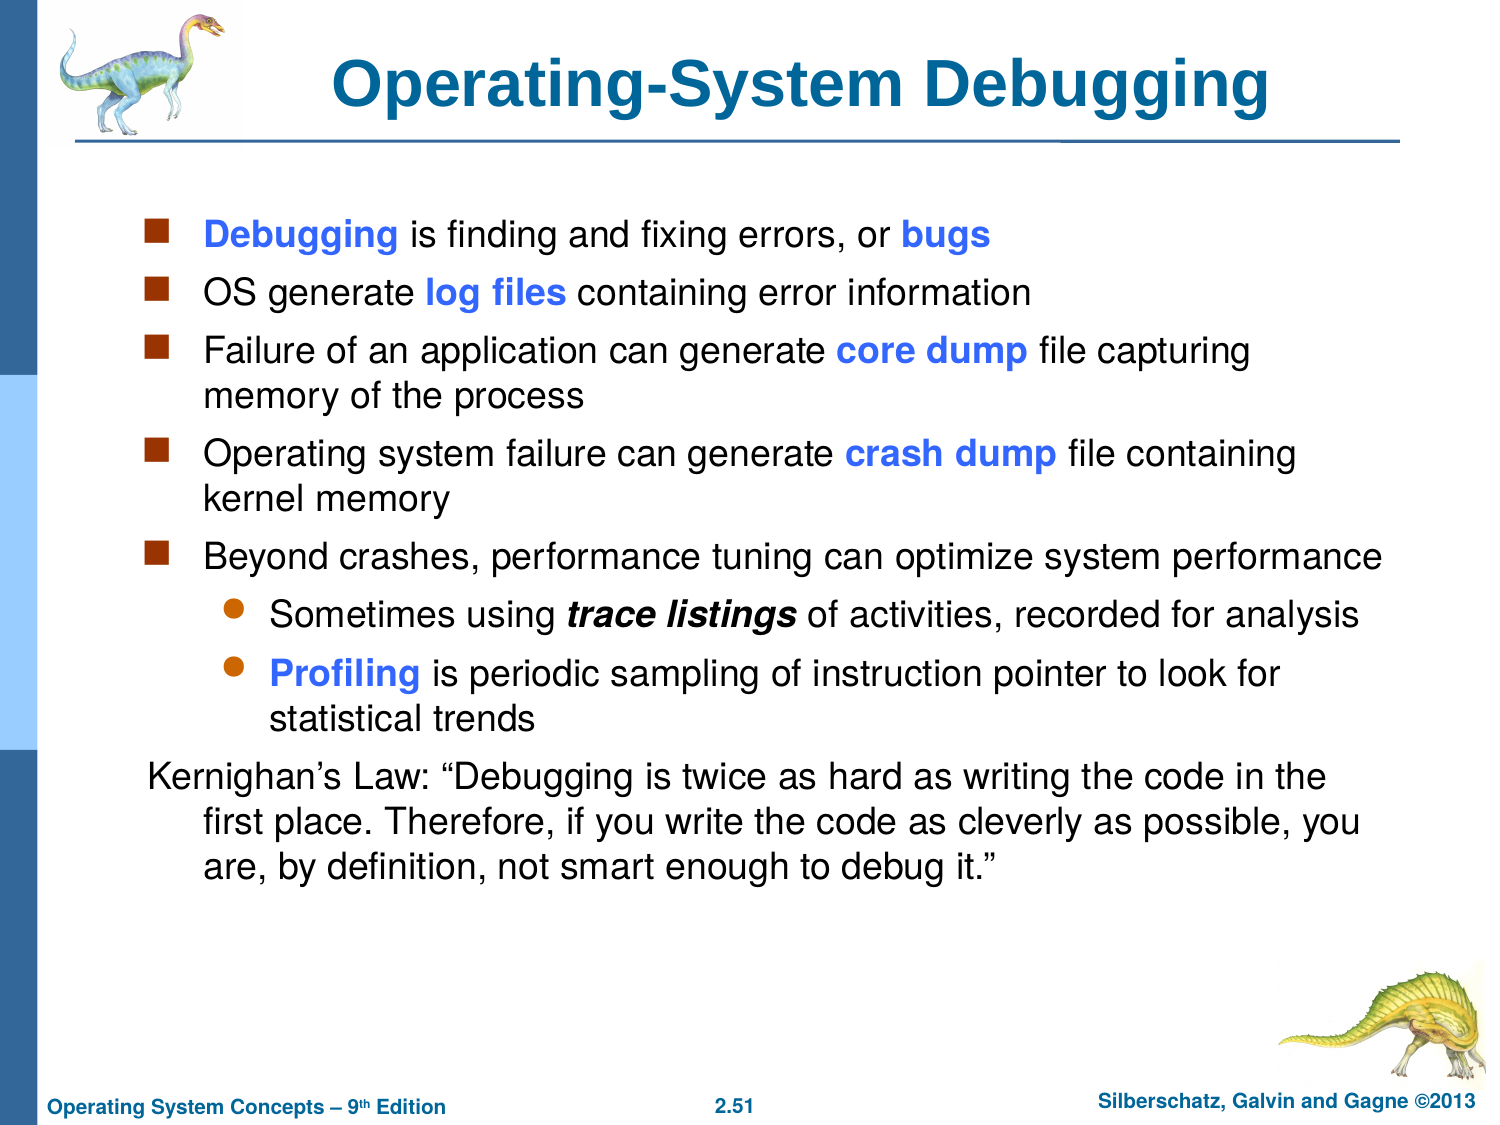

# Operating-System Debugging
Debugging is finding and fixing errors, or bugs
OS generate log files containing error information
Failure of an application can generate core dump file capturing memory of the process
Operating system failure can generate crash dump file containing kernel memory
Beyond crashes, performance tuning can optimize system performance
Sometimes using trace listings of activities, recorded for analysis
Profiling is periodic sampling of instruction pointer to look for statistical trends
Kernighan’s Law: “Debugging is twice as hard as writing the code in the first place. Therefore, if you write the code as cleverly as possible, you are, by definition, not smart enough to debug it.”